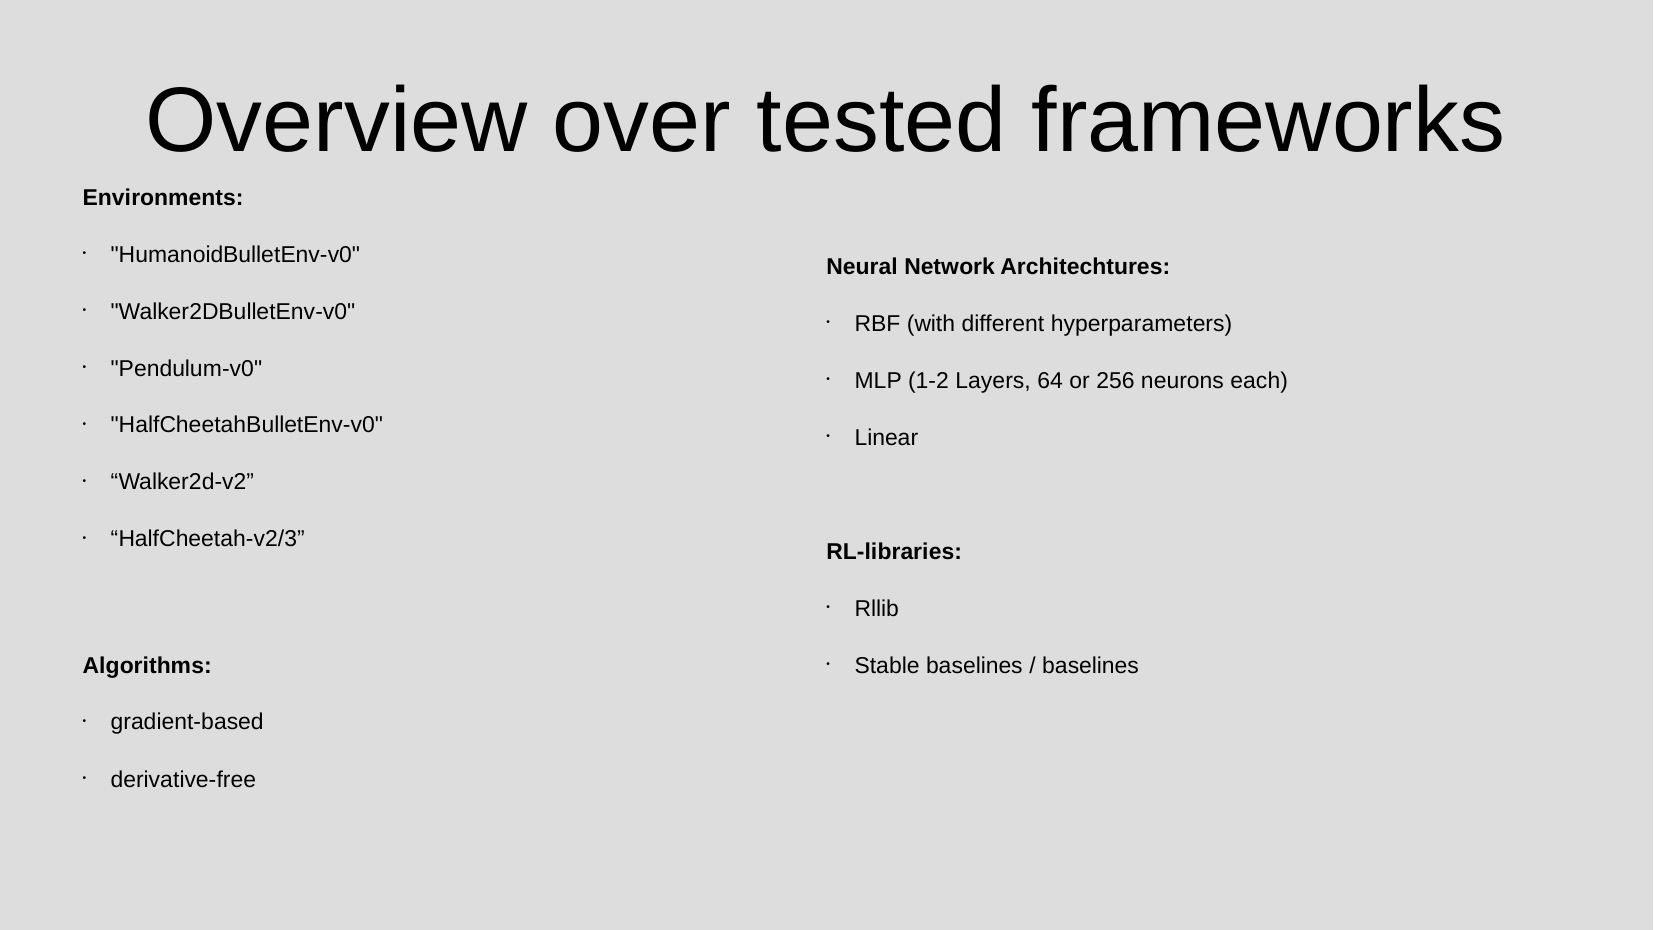

Overview over tested frameworks
Environments:
"HumanoidBulletEnv-v0"
"Walker2DBulletEnv-v0"
"Pendulum-v0"
"HalfCheetahBulletEnv-v0"
“Walker2d-v2”
“HalfCheetah-v2/3”

Algorithms:
gradient-based
derivative-free

Neural Network Architechtures:
RBF (with different hyperparameters)
MLP (1-2 Layers, 64 or 256 neurons each)
Linear

RL-libraries:
Rllib
Stable baselines / baselines